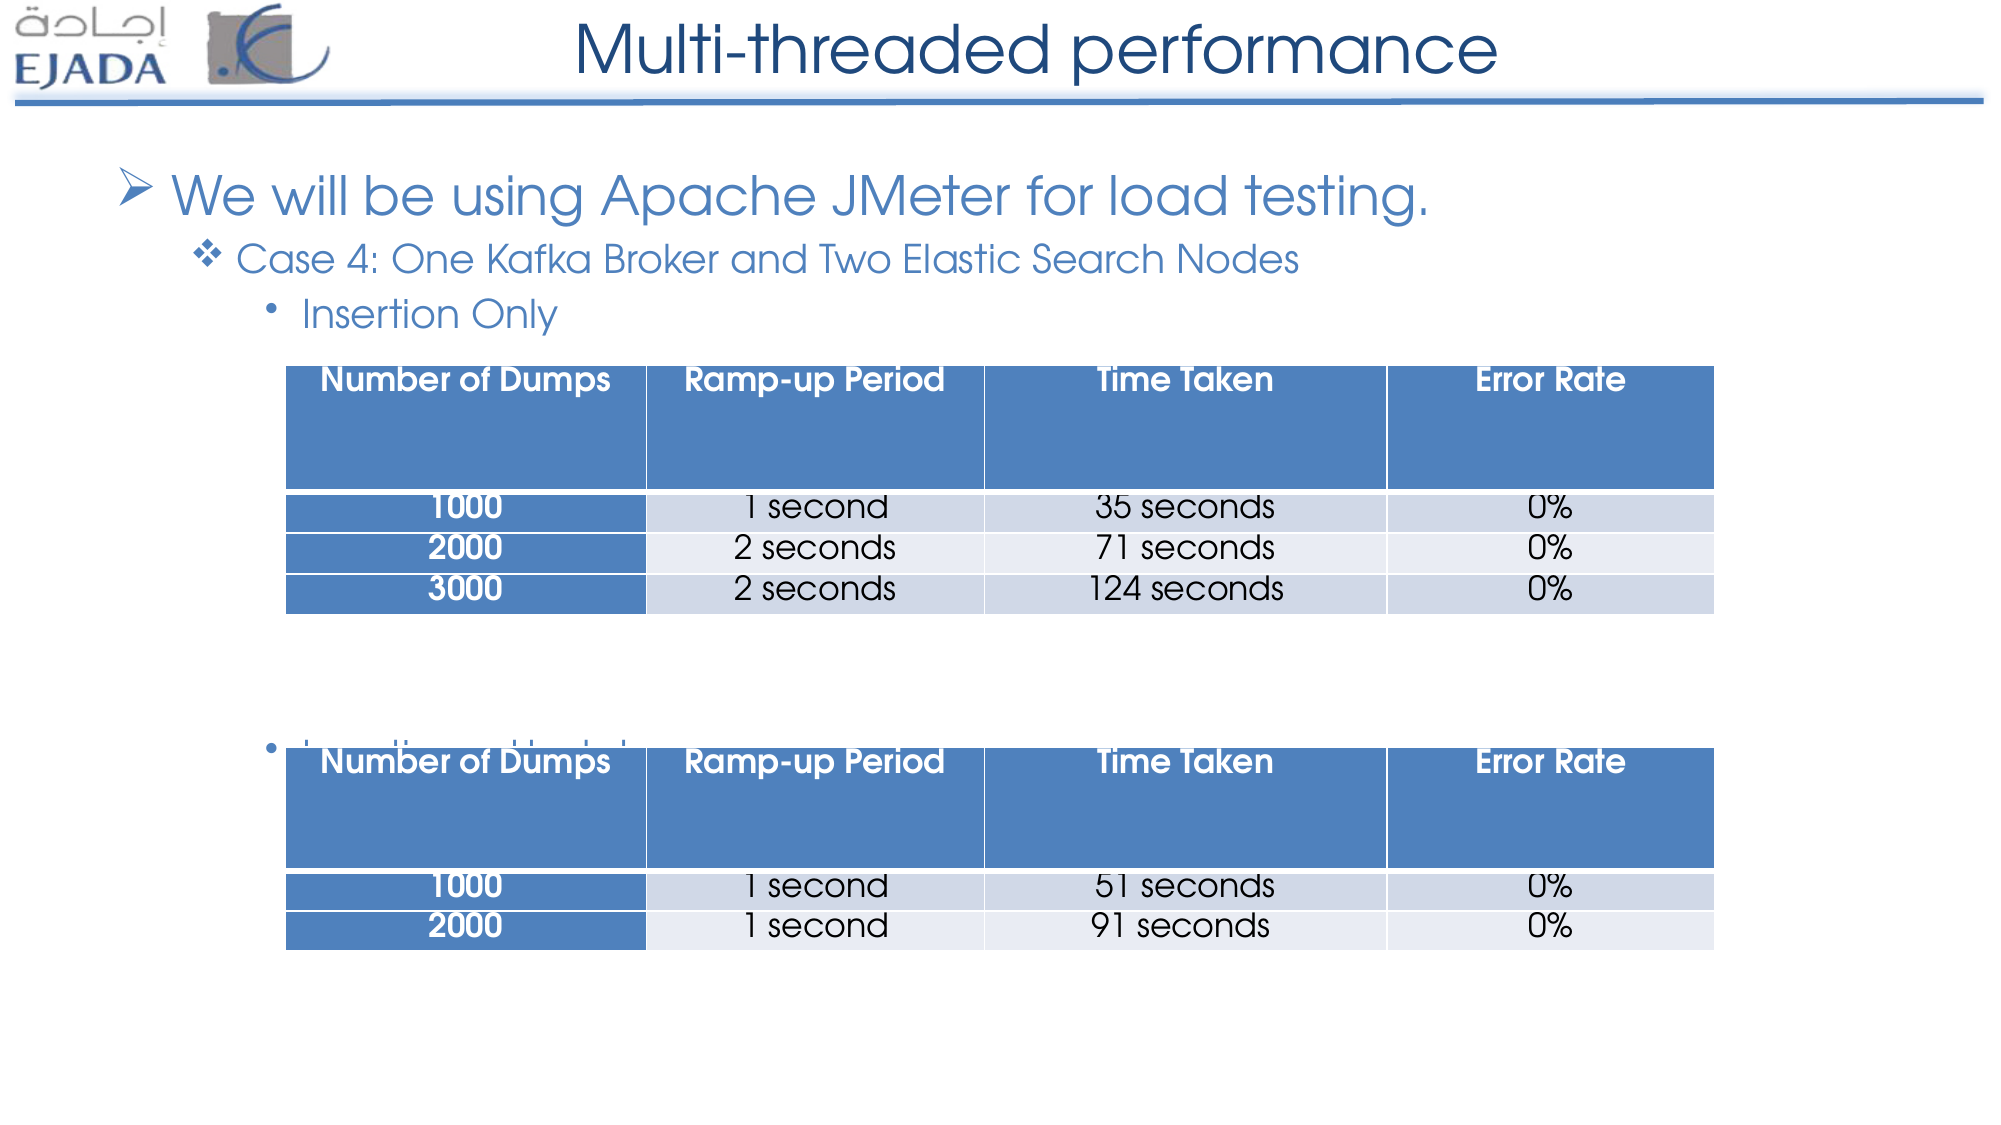

# Multi-threaded performance
We will be using Apache JMeter for load testing.
Case 4: One Kafka Broker and Two Elastic Search Nodes
Insertion Only

Insertion + Update
The number of dumps/sec are separated into half for update and half for insertion

| Number of Dumps | Ramp-up Period | Time Taken | Error Rate |
| --- | --- | --- | --- |
| 1000 | 1 second | 35 seconds | 0% |
| 2000 | 2 seconds | 71 seconds | 0% |
| 3000 | 2 seconds | 124 seconds | 0% |
| Number of Dumps | Ramp-up Period | Time Taken | Error Rate |
| --- | --- | --- | --- |
| 1000 | 1 second | 51 seconds | 0% |
| 2000 | 1 second | 91 seconds | 0% |